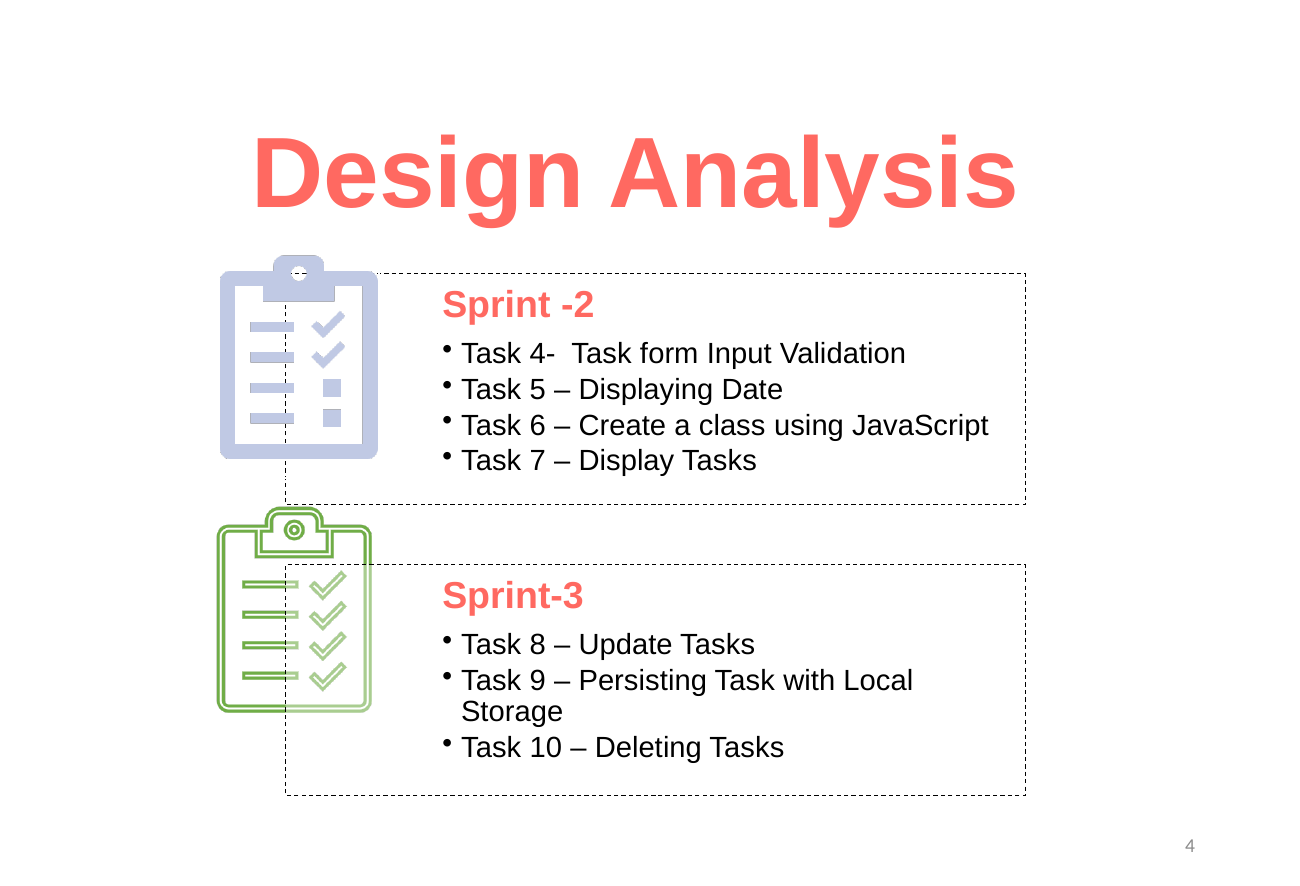

# Design Analysis
Sprint -2
Task 4-  Task form Input Validation
Task 5 – Displaying Date
Task 6 – Create a class using JavaScript
Task 7 – Display Tasks
Sprint-3
Task 8 – Update Tasks
Task 9 – Persisting Task with Local Storage
Task 10 – Deleting Tasks
4